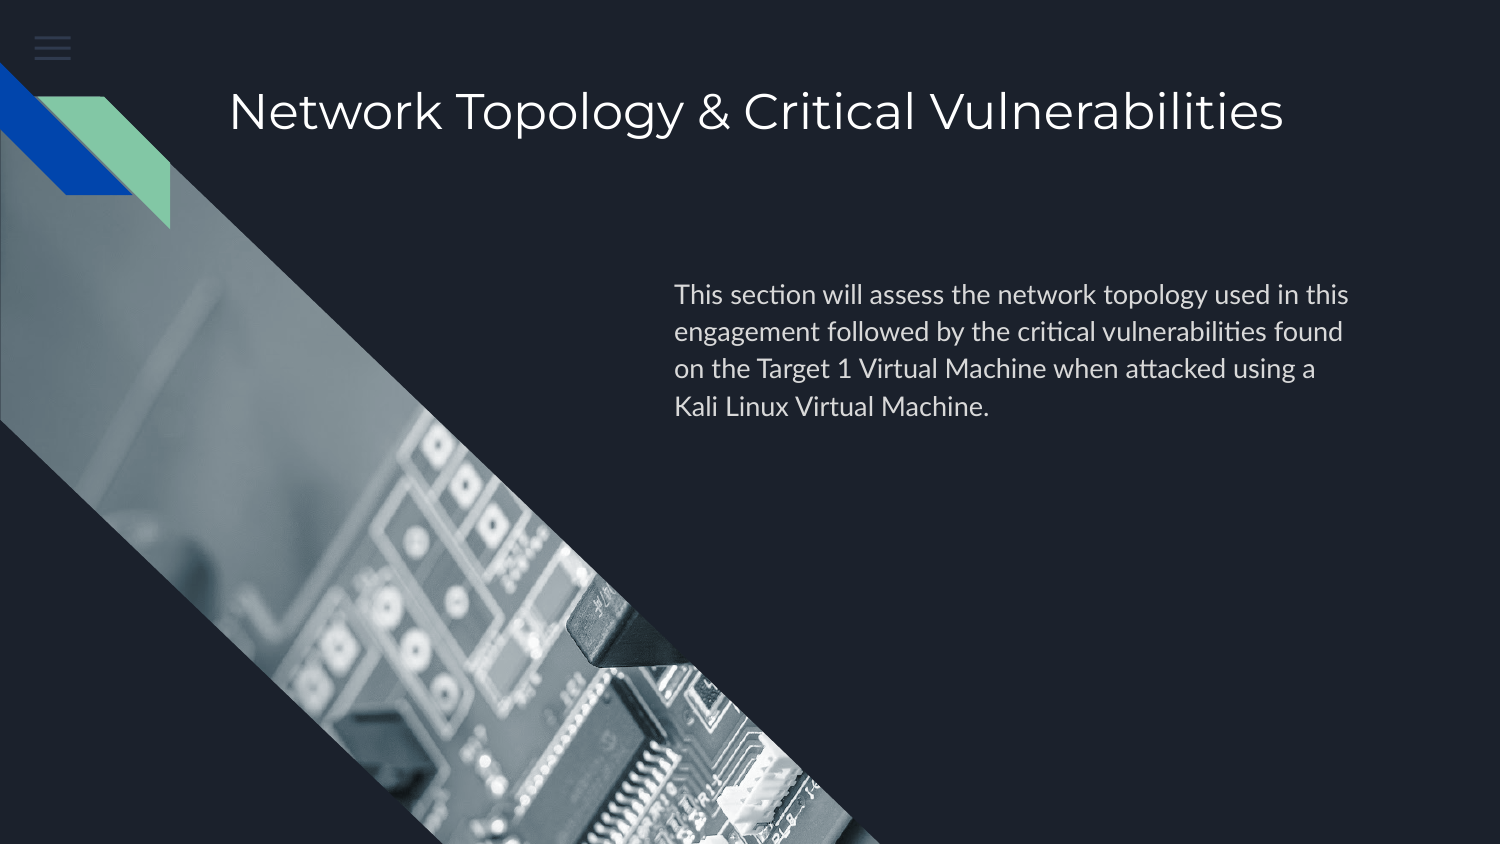

# Network Topology & Critical Vulnerabilities
This section will assess the network topology used in this engagement followed by the critical vulnerabilities found on the Target 1 Virtual Machine when attacked using a Kali Linux Virtual Machine.